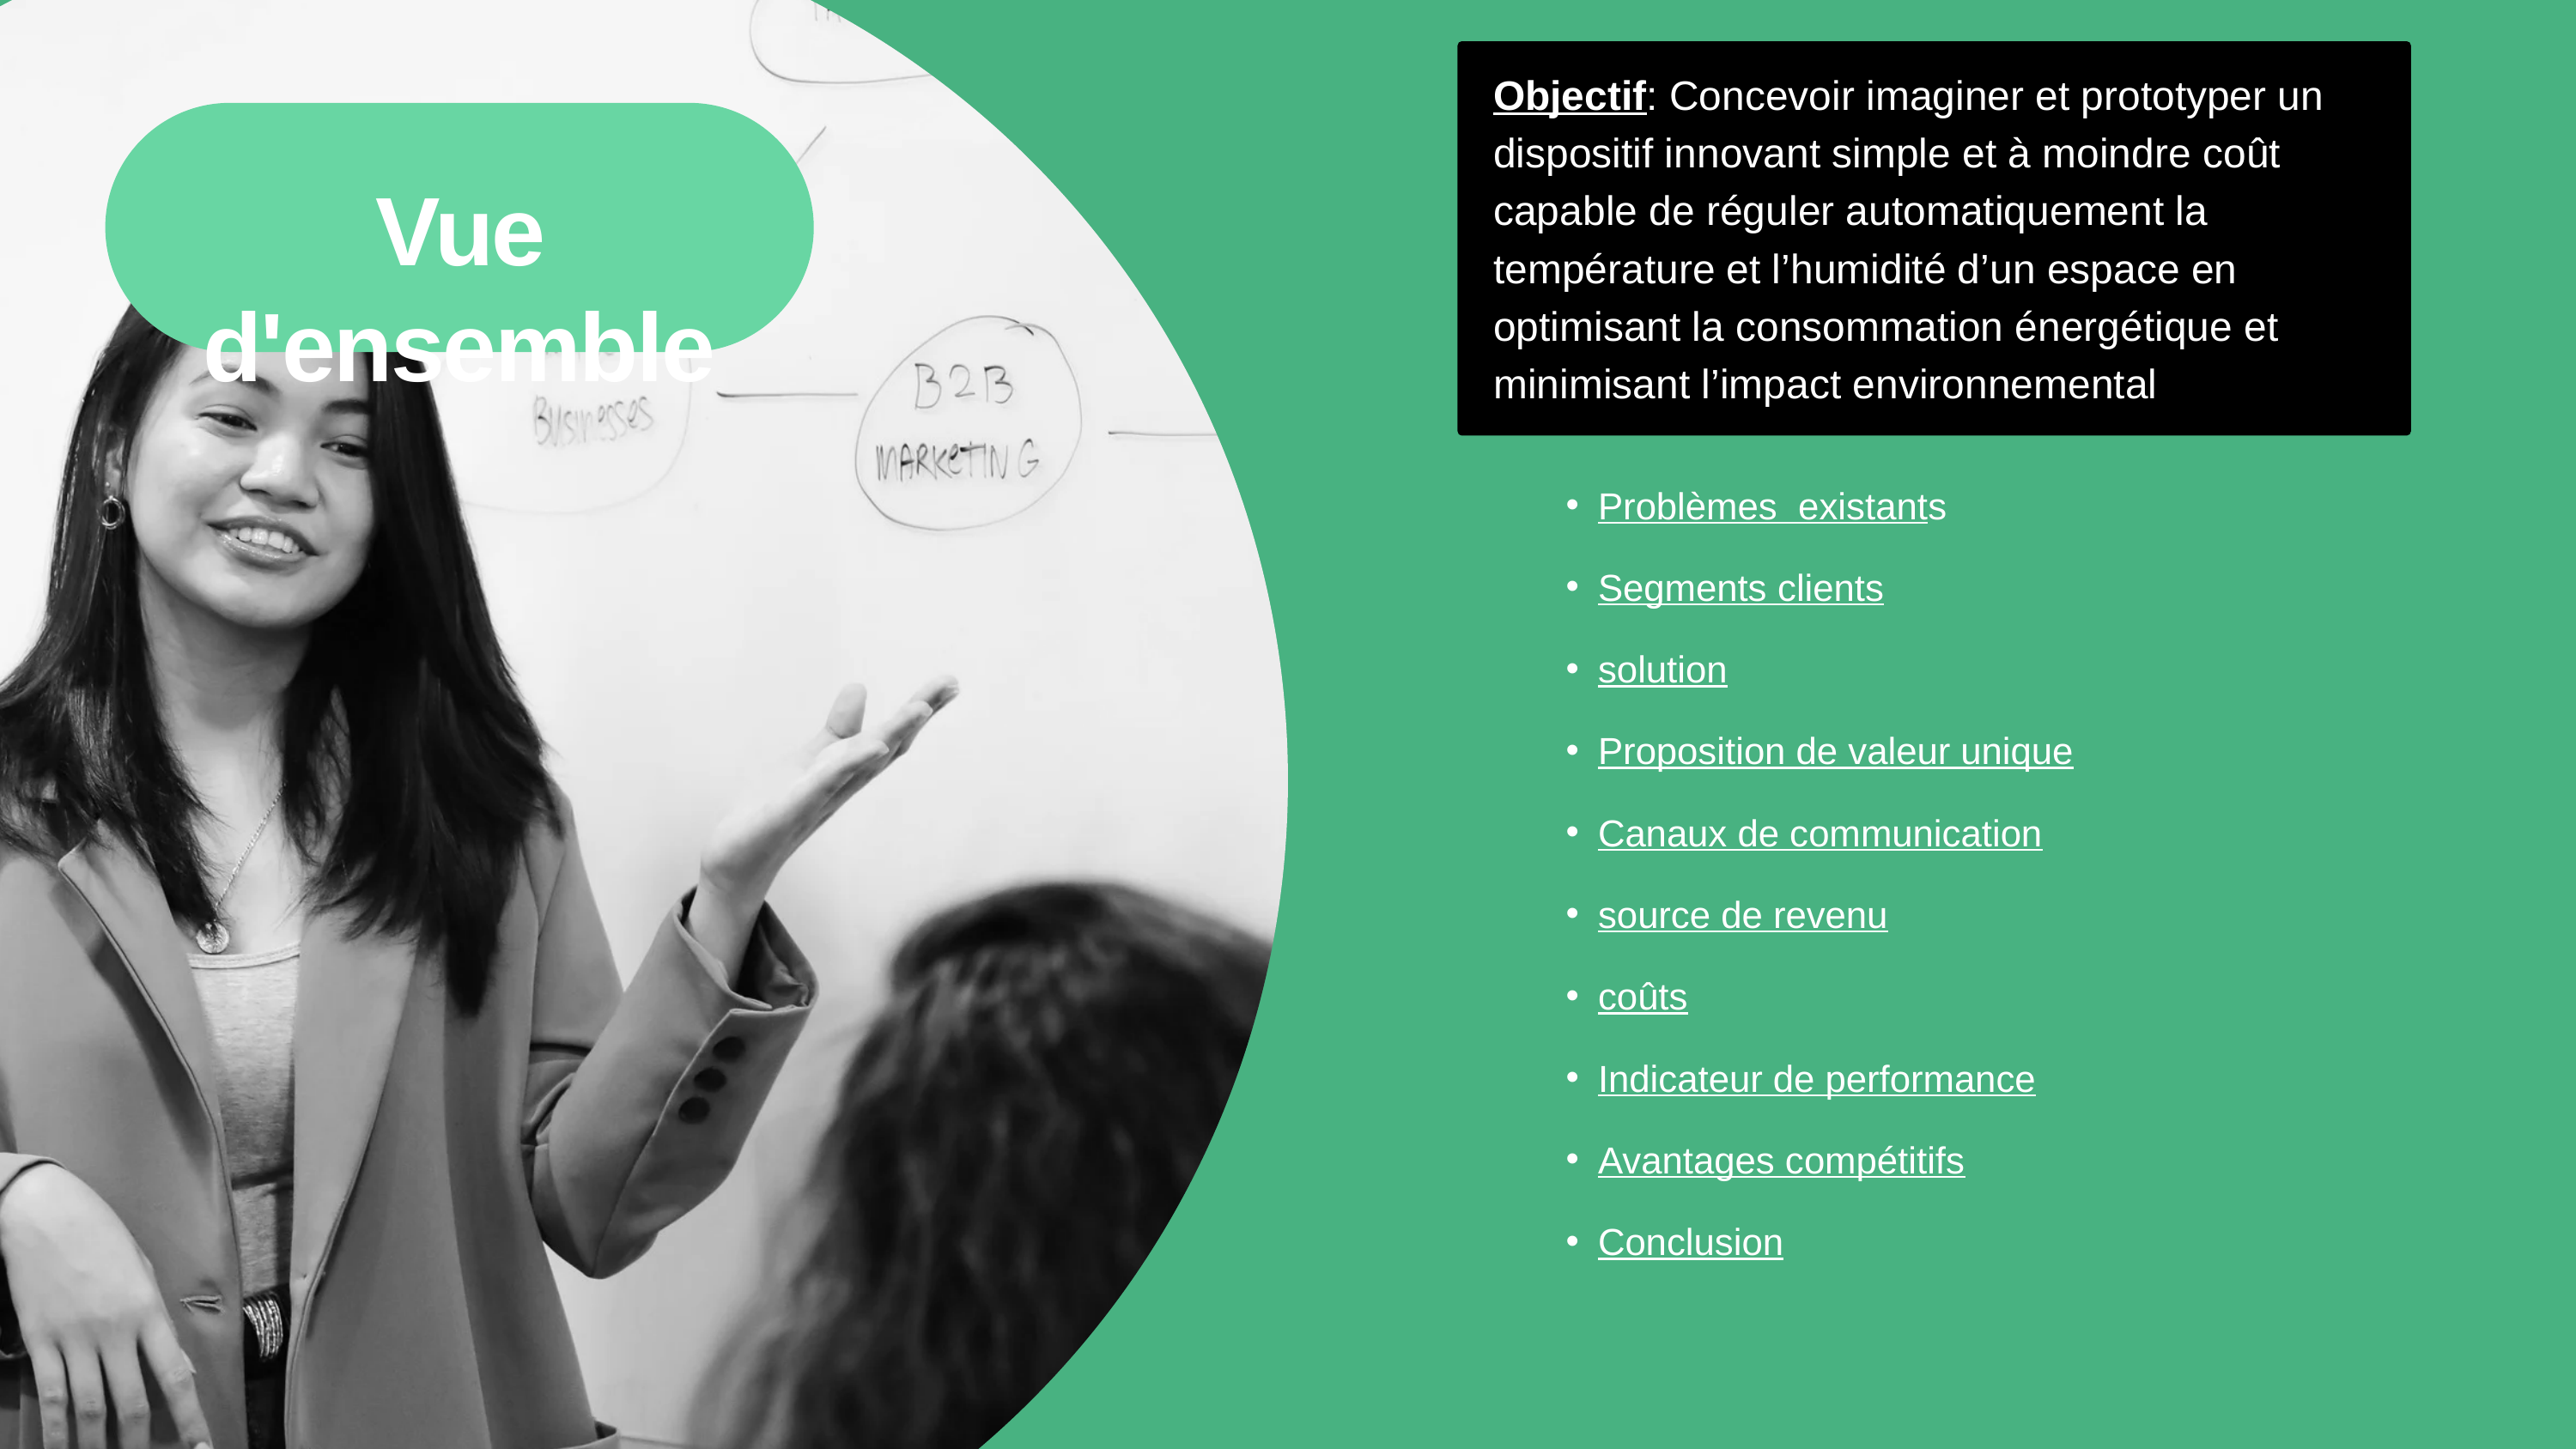

Objectif: Concevoir imaginer et prototyper un dispositif innovant simple et à moindre coût capable de réguler automatiquement la température et l’humidité d’un espace en optimisant la consommation énergétique et minimisant l’impact environnemental

Vue d'ensemble
Problèmes  existants
Segments clients
solution
Proposition de valeur unique
Canaux de communication
source de revenu
coûts
Indicateur de performance
Avantages compétitifs
Conclusion